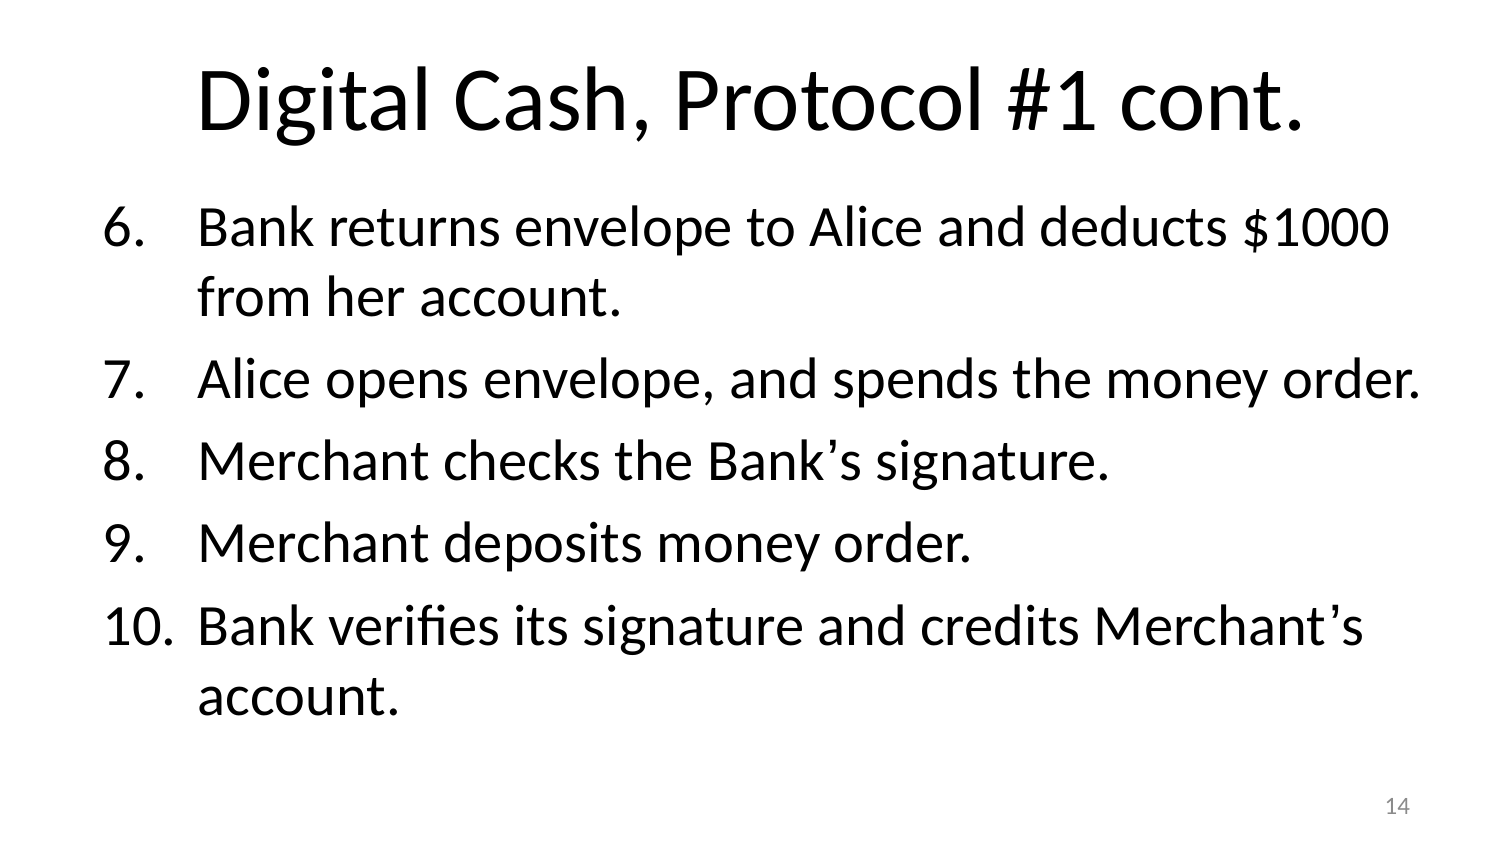

# Digital Cash, Protocol #1 cont.
Bank returns envelope to Alice and deducts $1000 from her account.
Alice opens envelope, and spends the money order.
Merchant checks the Bank’s signature.
Merchant deposits money order.
Bank verifies its signature and credits Merchant’s account.

14